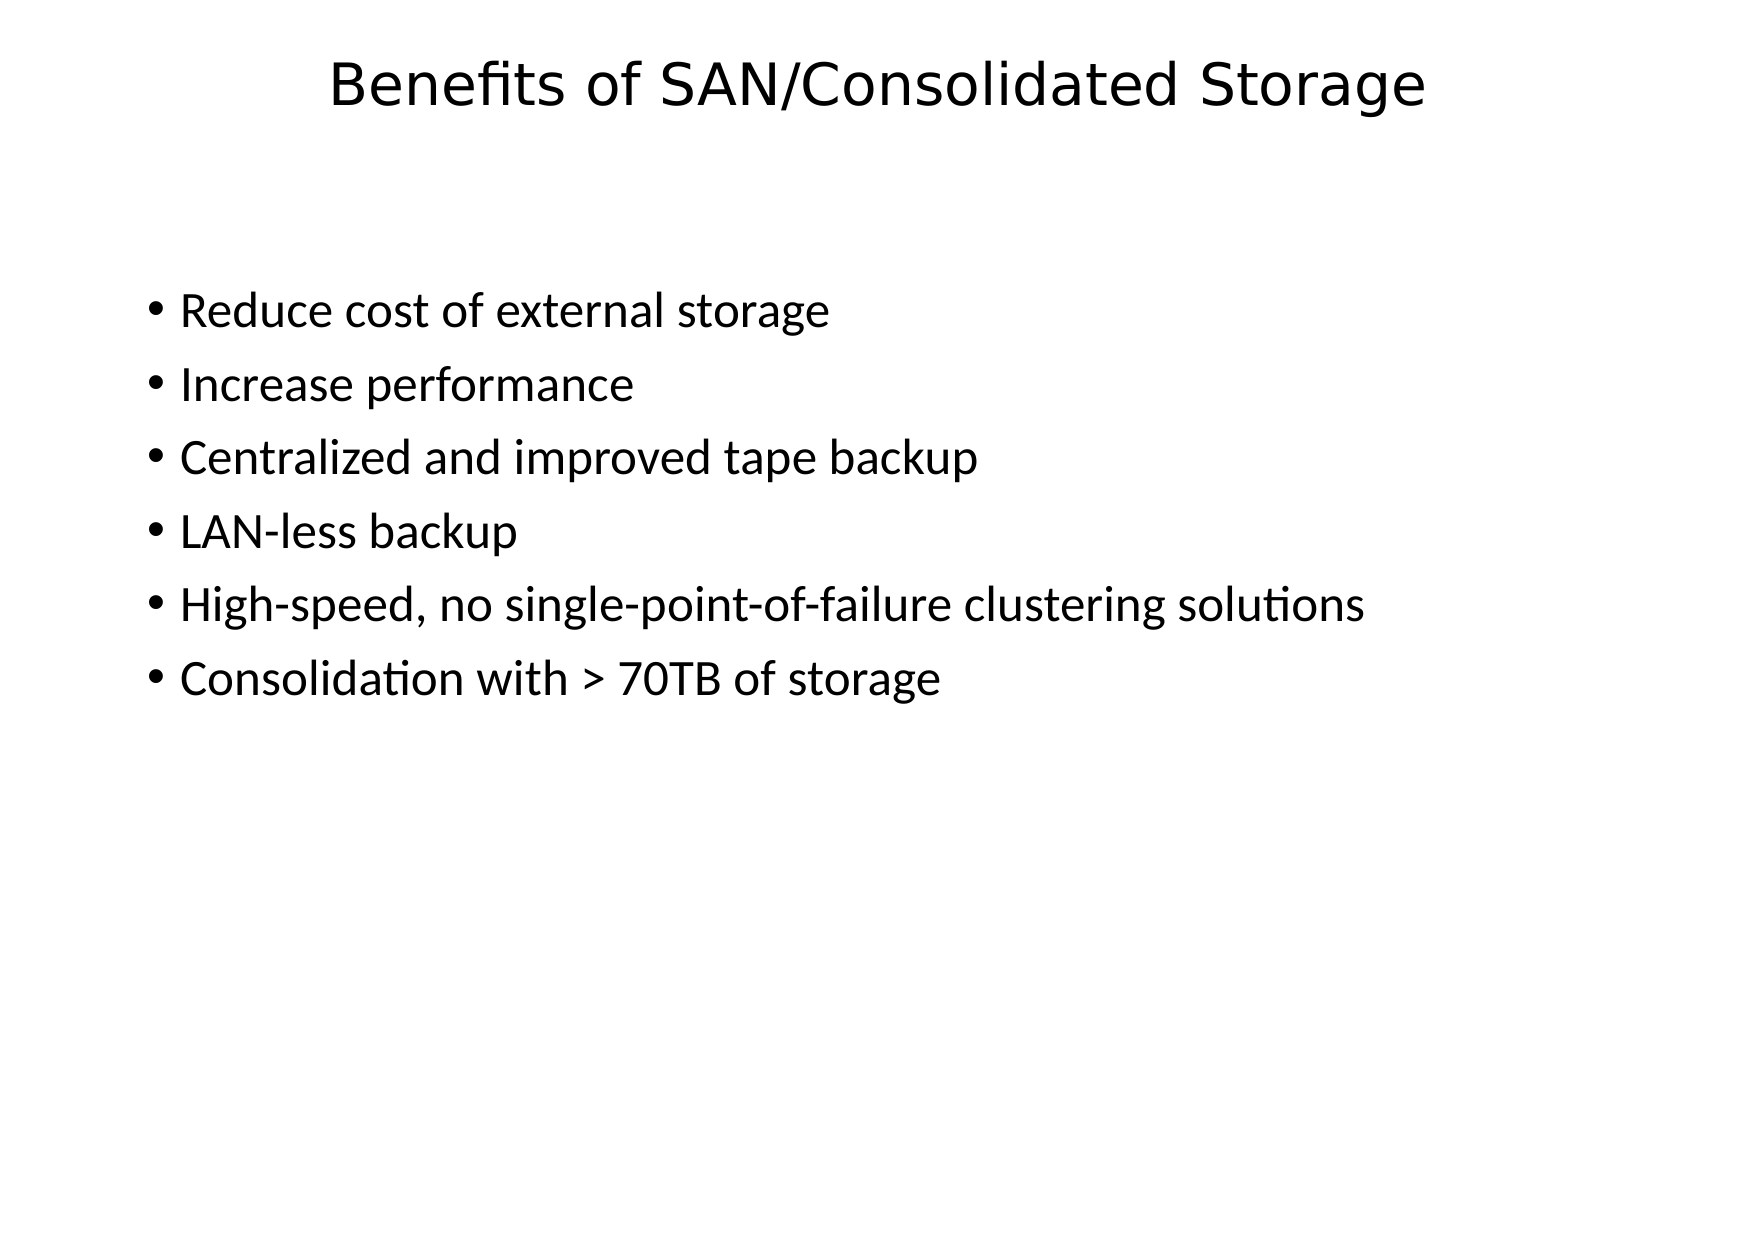

# Benefits of SAN/Consolidated Storage
Reduce cost of external storage
Increase performance
Centralized and improved tape backup
LAN-less backup
High-speed, no single-point-of-failure clustering solutions
Consolidation with > 70TB of storage